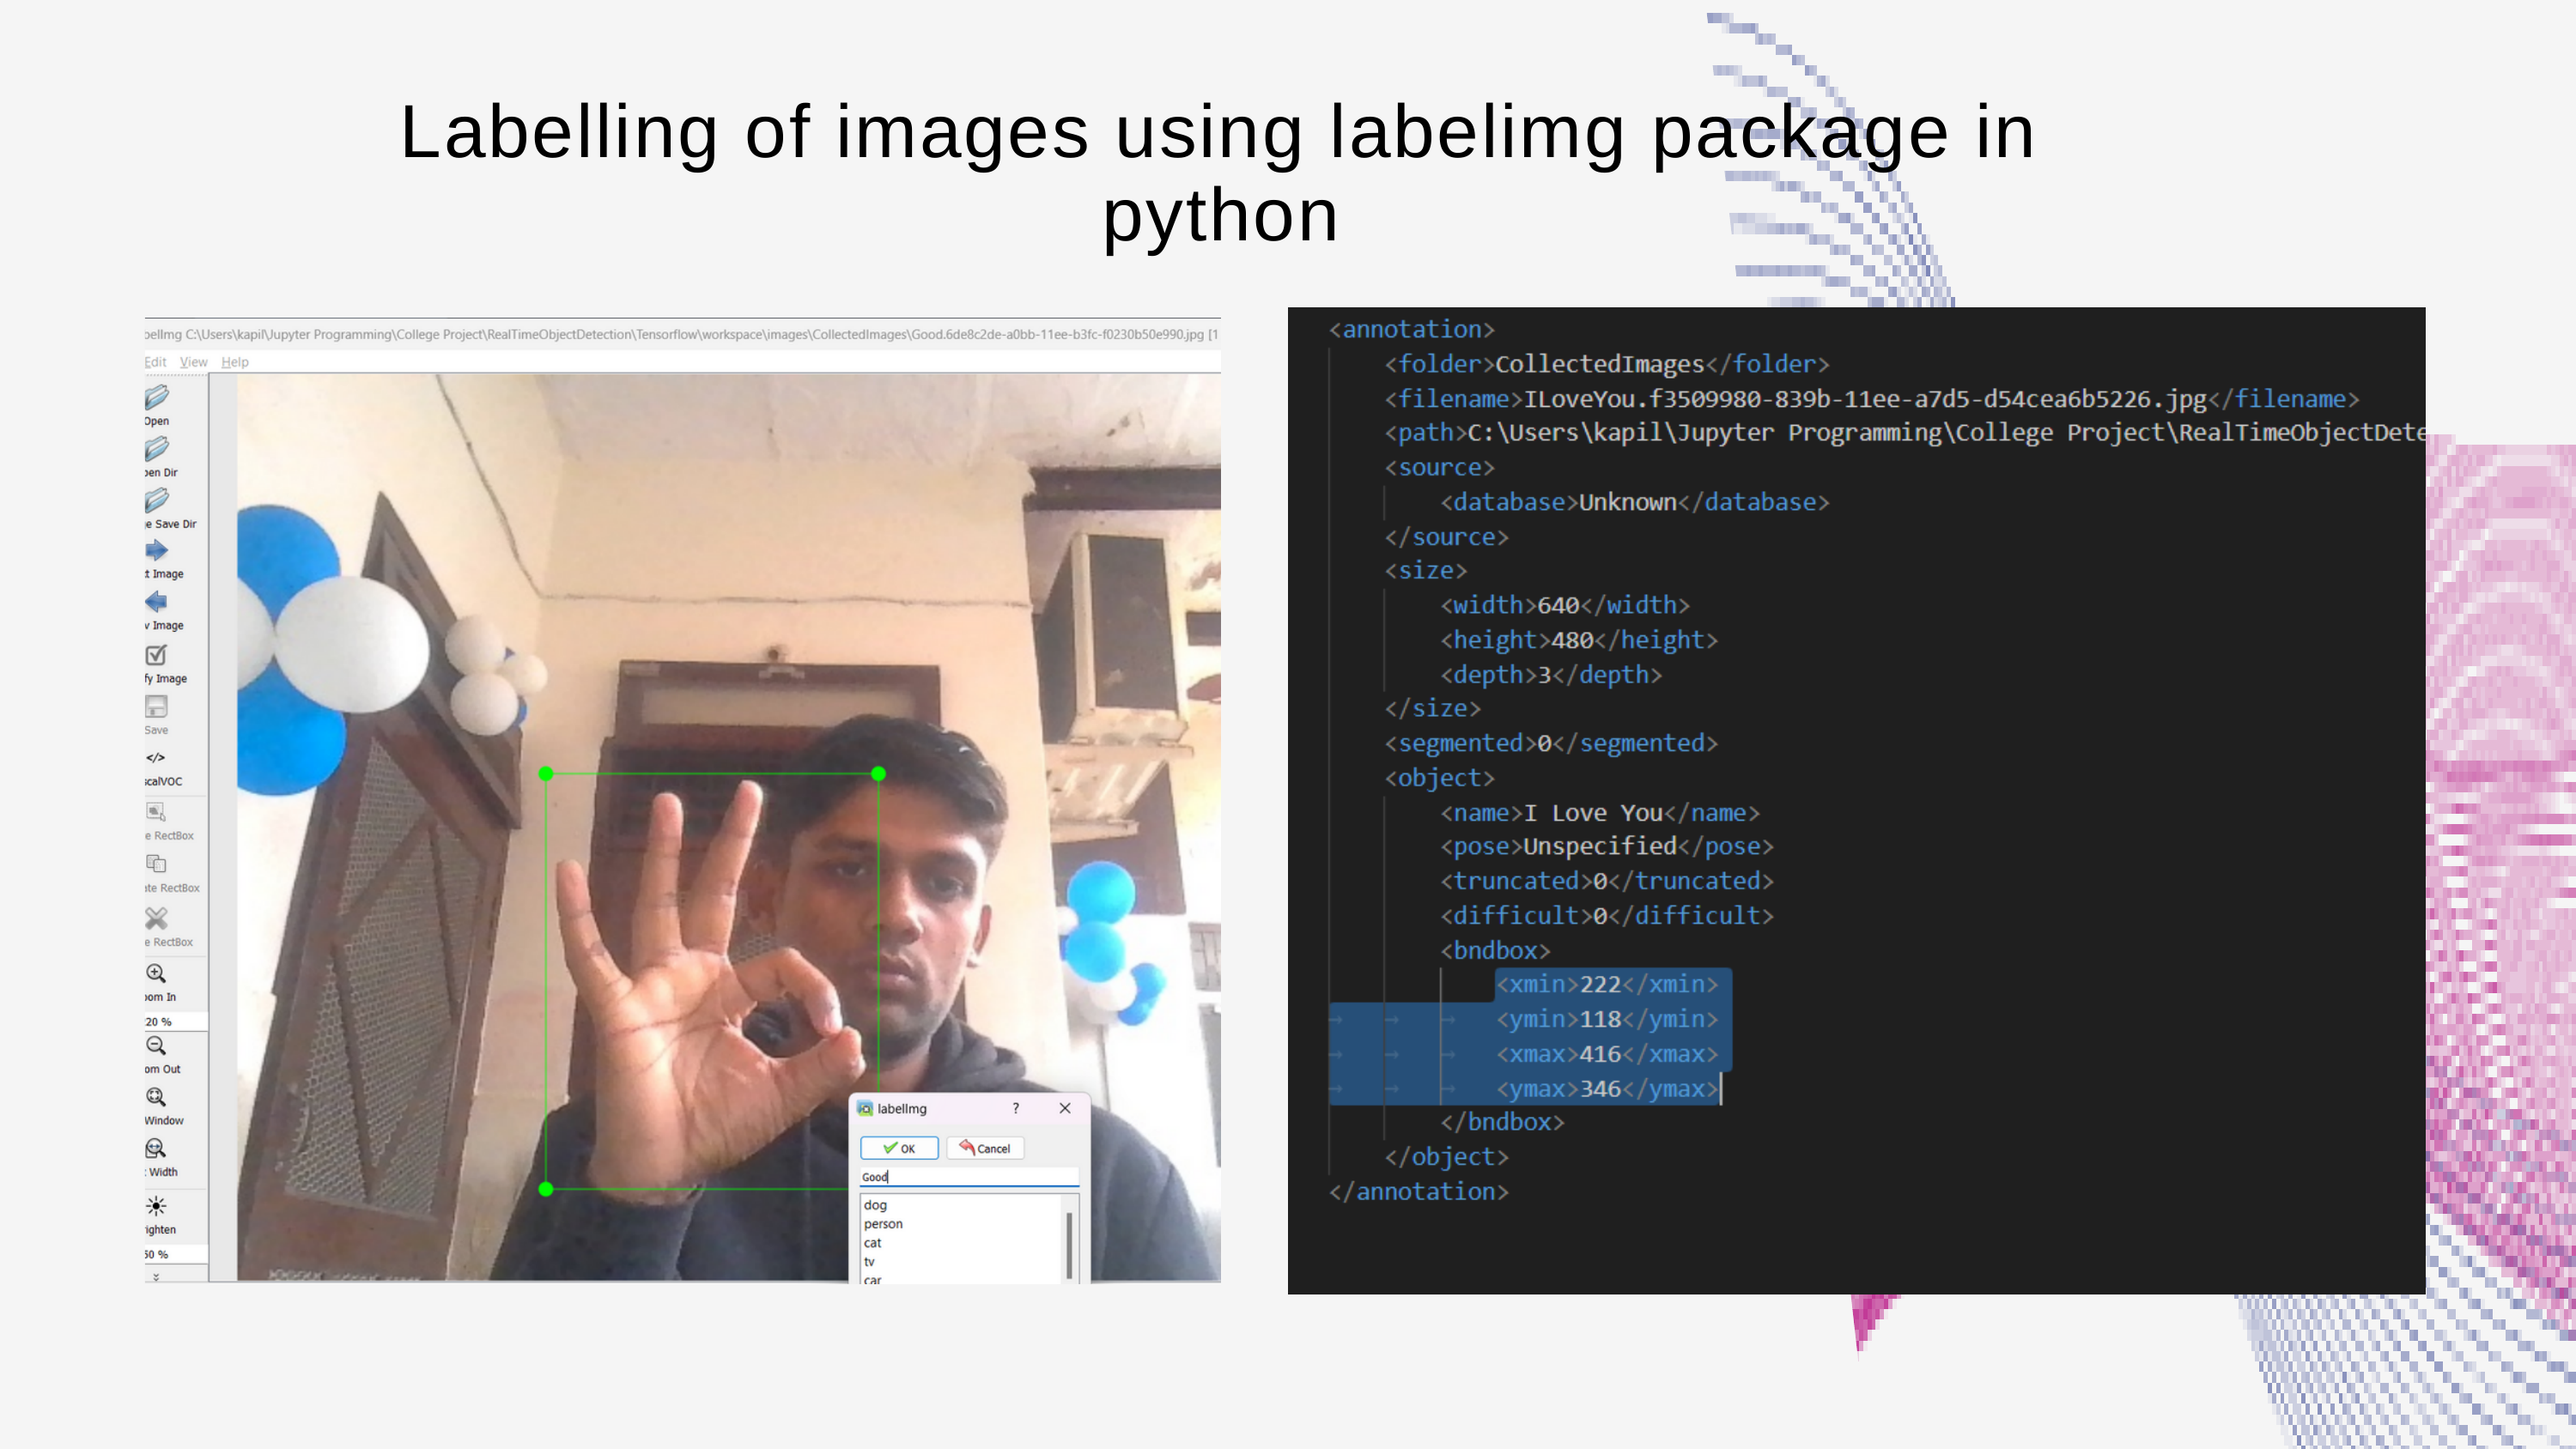

Labelling of images using labelimg package in python